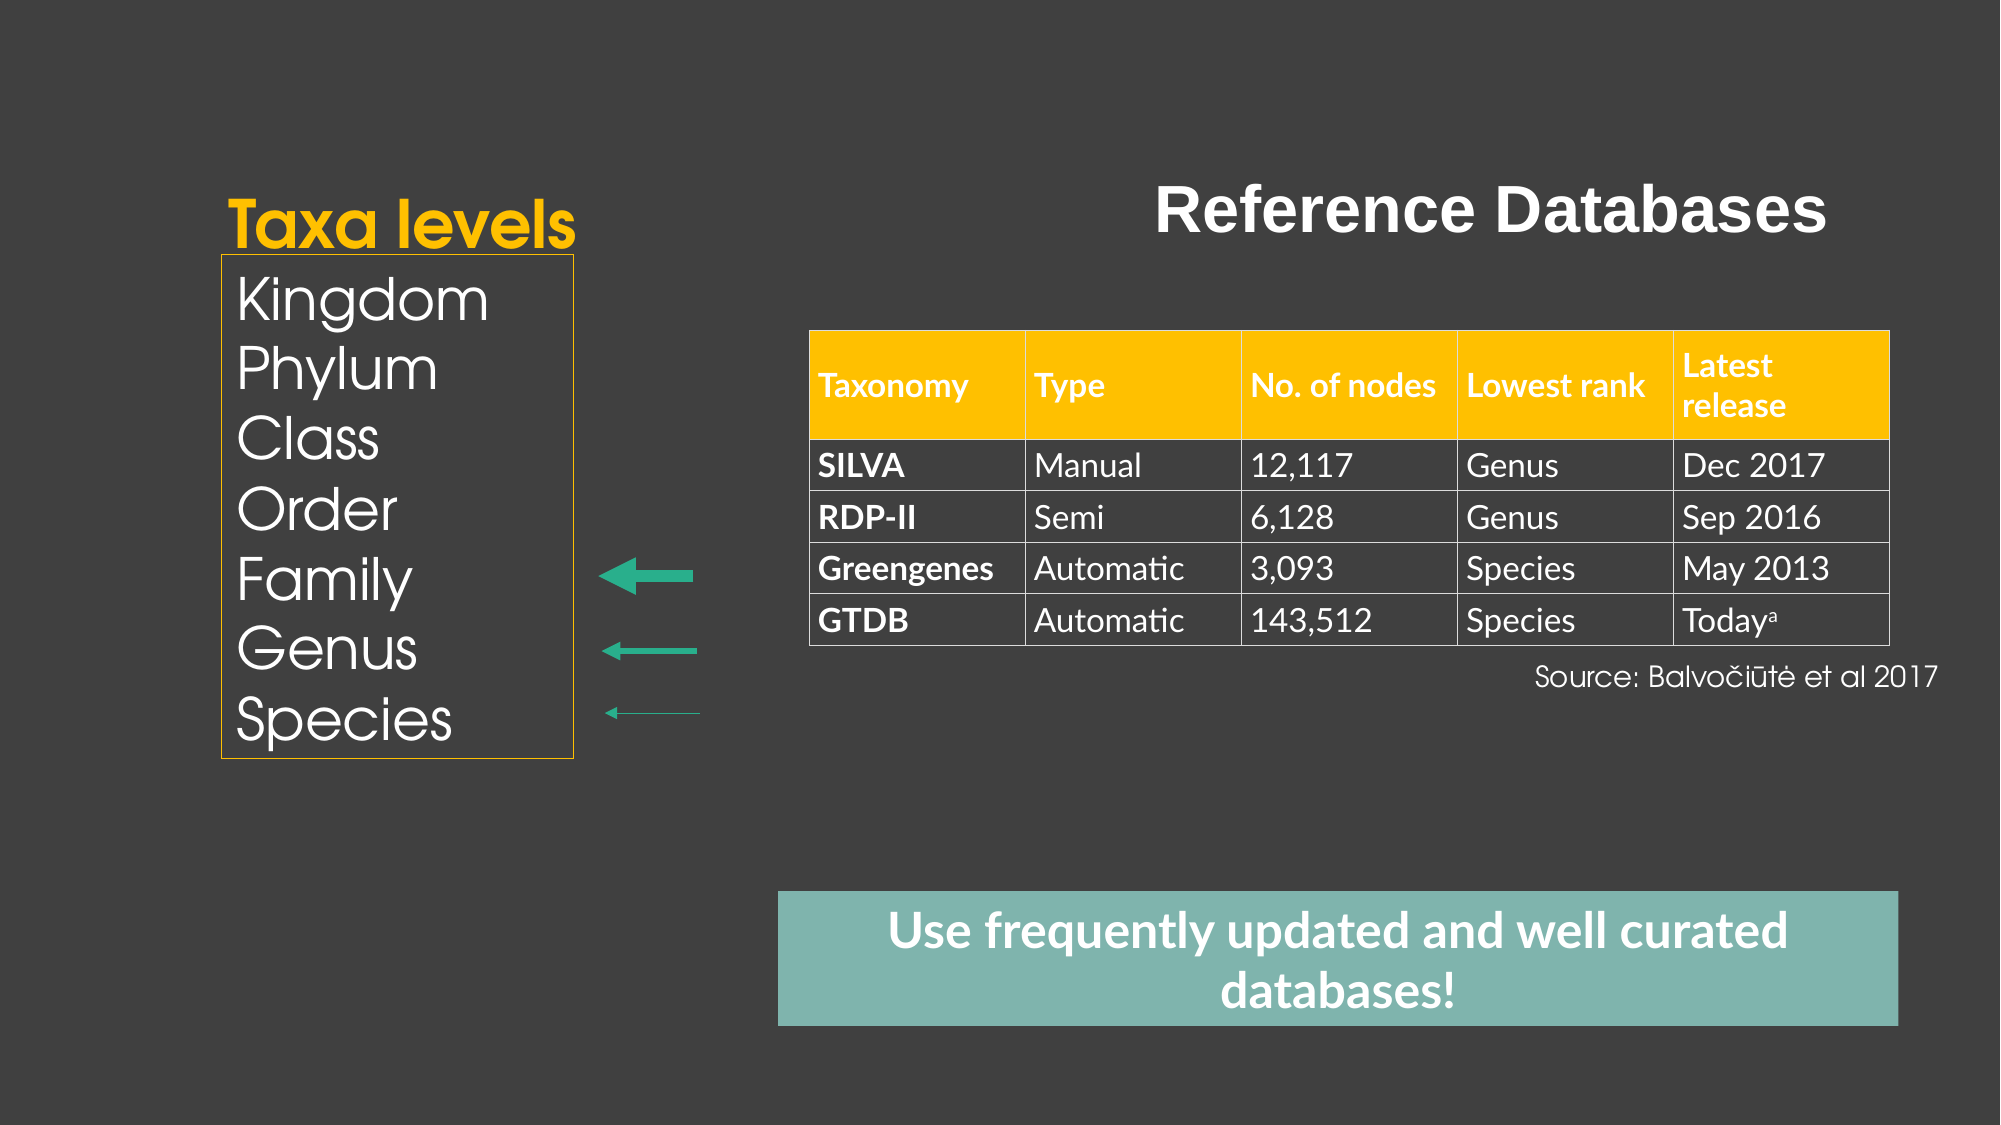

Reference Databases
Taxa levels
Kingdom
Phylum
Class
Order
Family
Genus
Species
| Taxonomy | Type | No. of nodes | Lowest rank | Latest release |
| --- | --- | --- | --- | --- |
| SILVA | Manual | 12,117 | Genus | Dec 2017 |
| RDP-II | Semi | 6,128 | Genus | Sep 2016 |
| Greengenes | Automatic | 3,093 | Species | May 2013 |
| GTDB | Automatic | 143,512 | Species | Todaya |
Source: Balvočiūtė et al 2017
Use frequently updated and well curated databases!